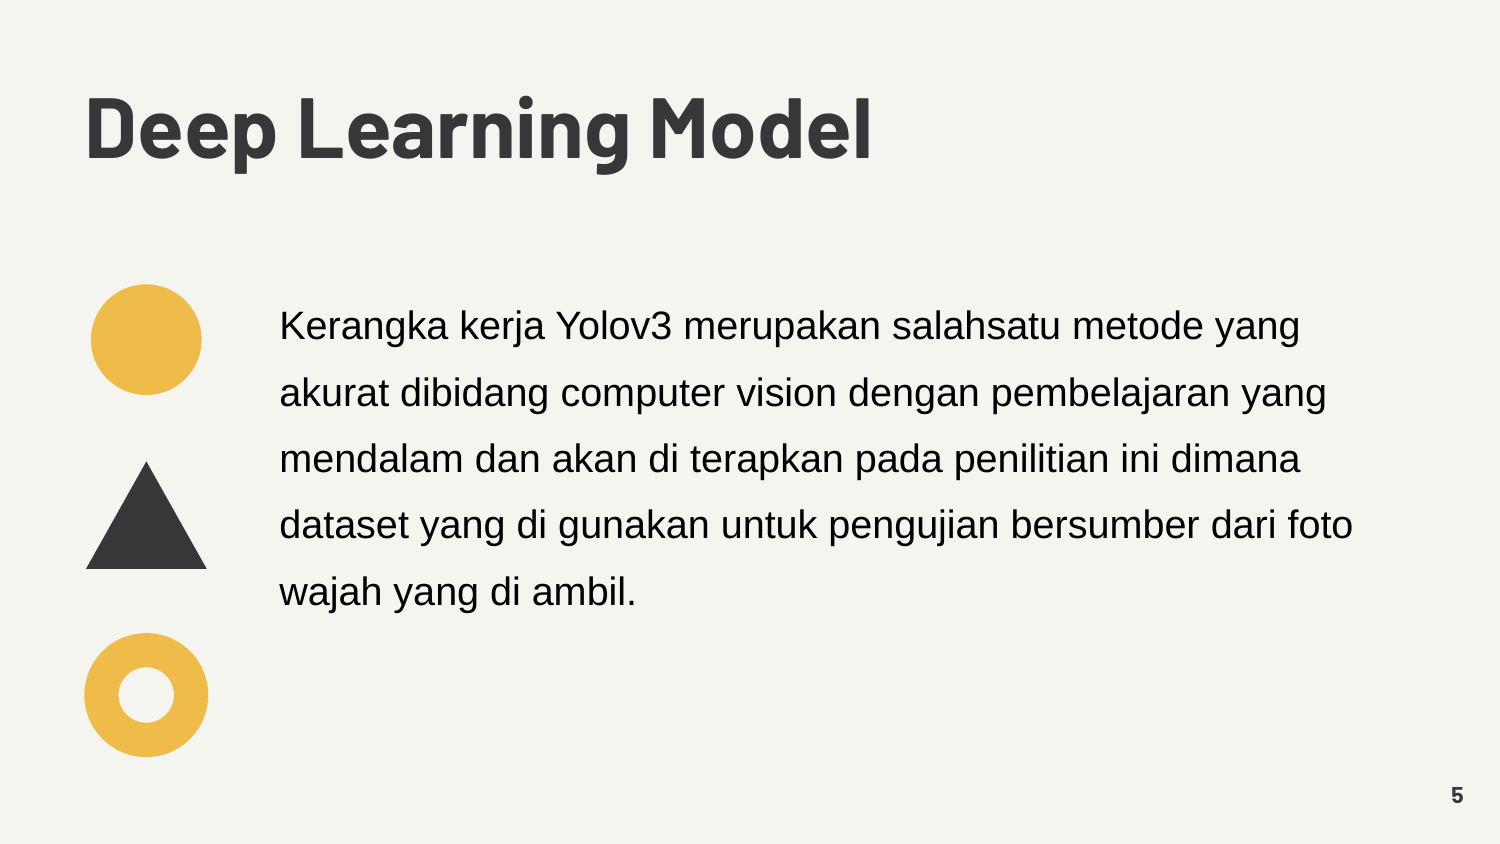

# Deep Learning Model
Kerangka kerja Yolov3 merupakan salahsatu metode yang akurat dibidang computer vision dengan pembelajaran yang mendalam dan akan di terapkan pada penilitian ini dimana dataset yang di gunakan untuk pengujian bersumber dari foto wajah yang di ambil.

5